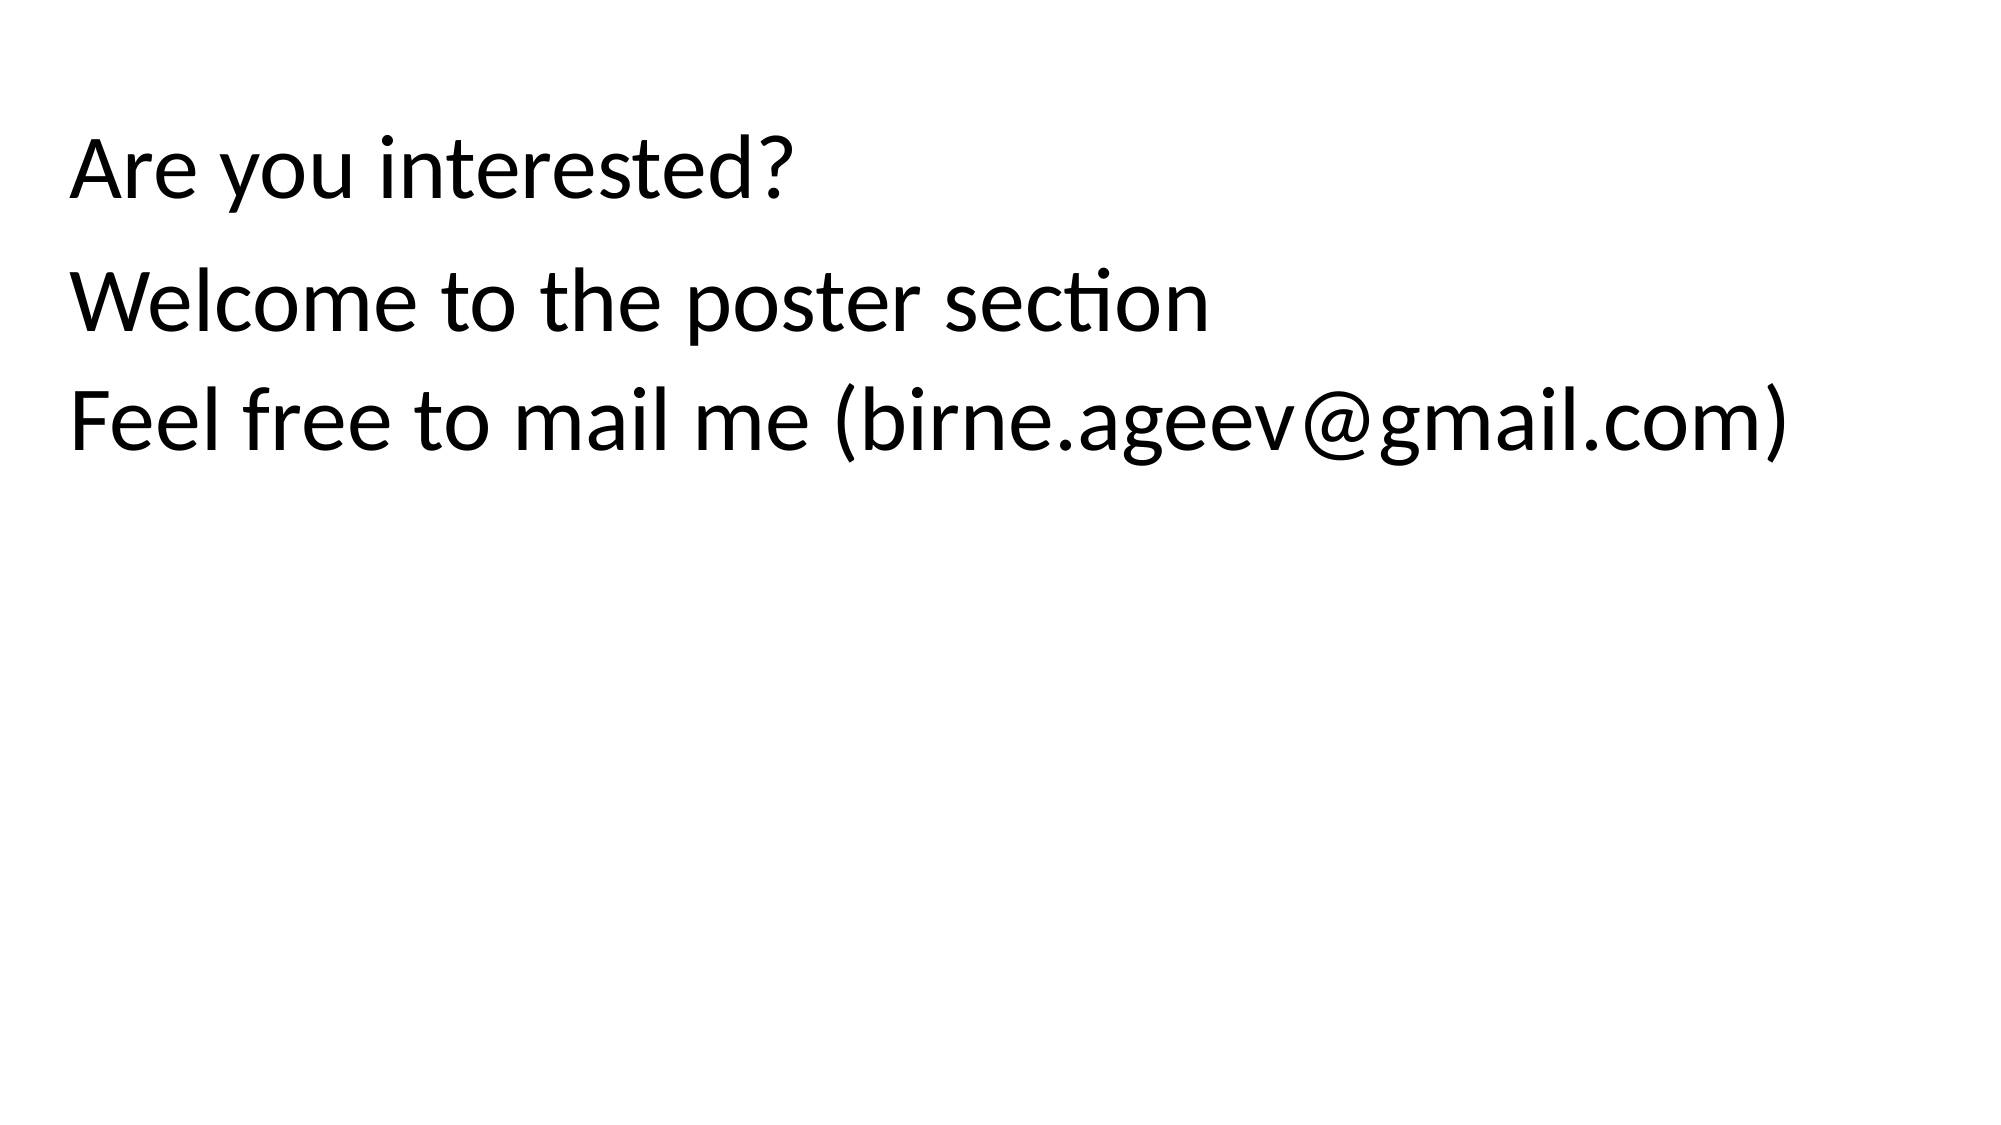

# Are you interested?
Welcome to the poster section
Feel free to mail me (birne.ageev@gmail.com)